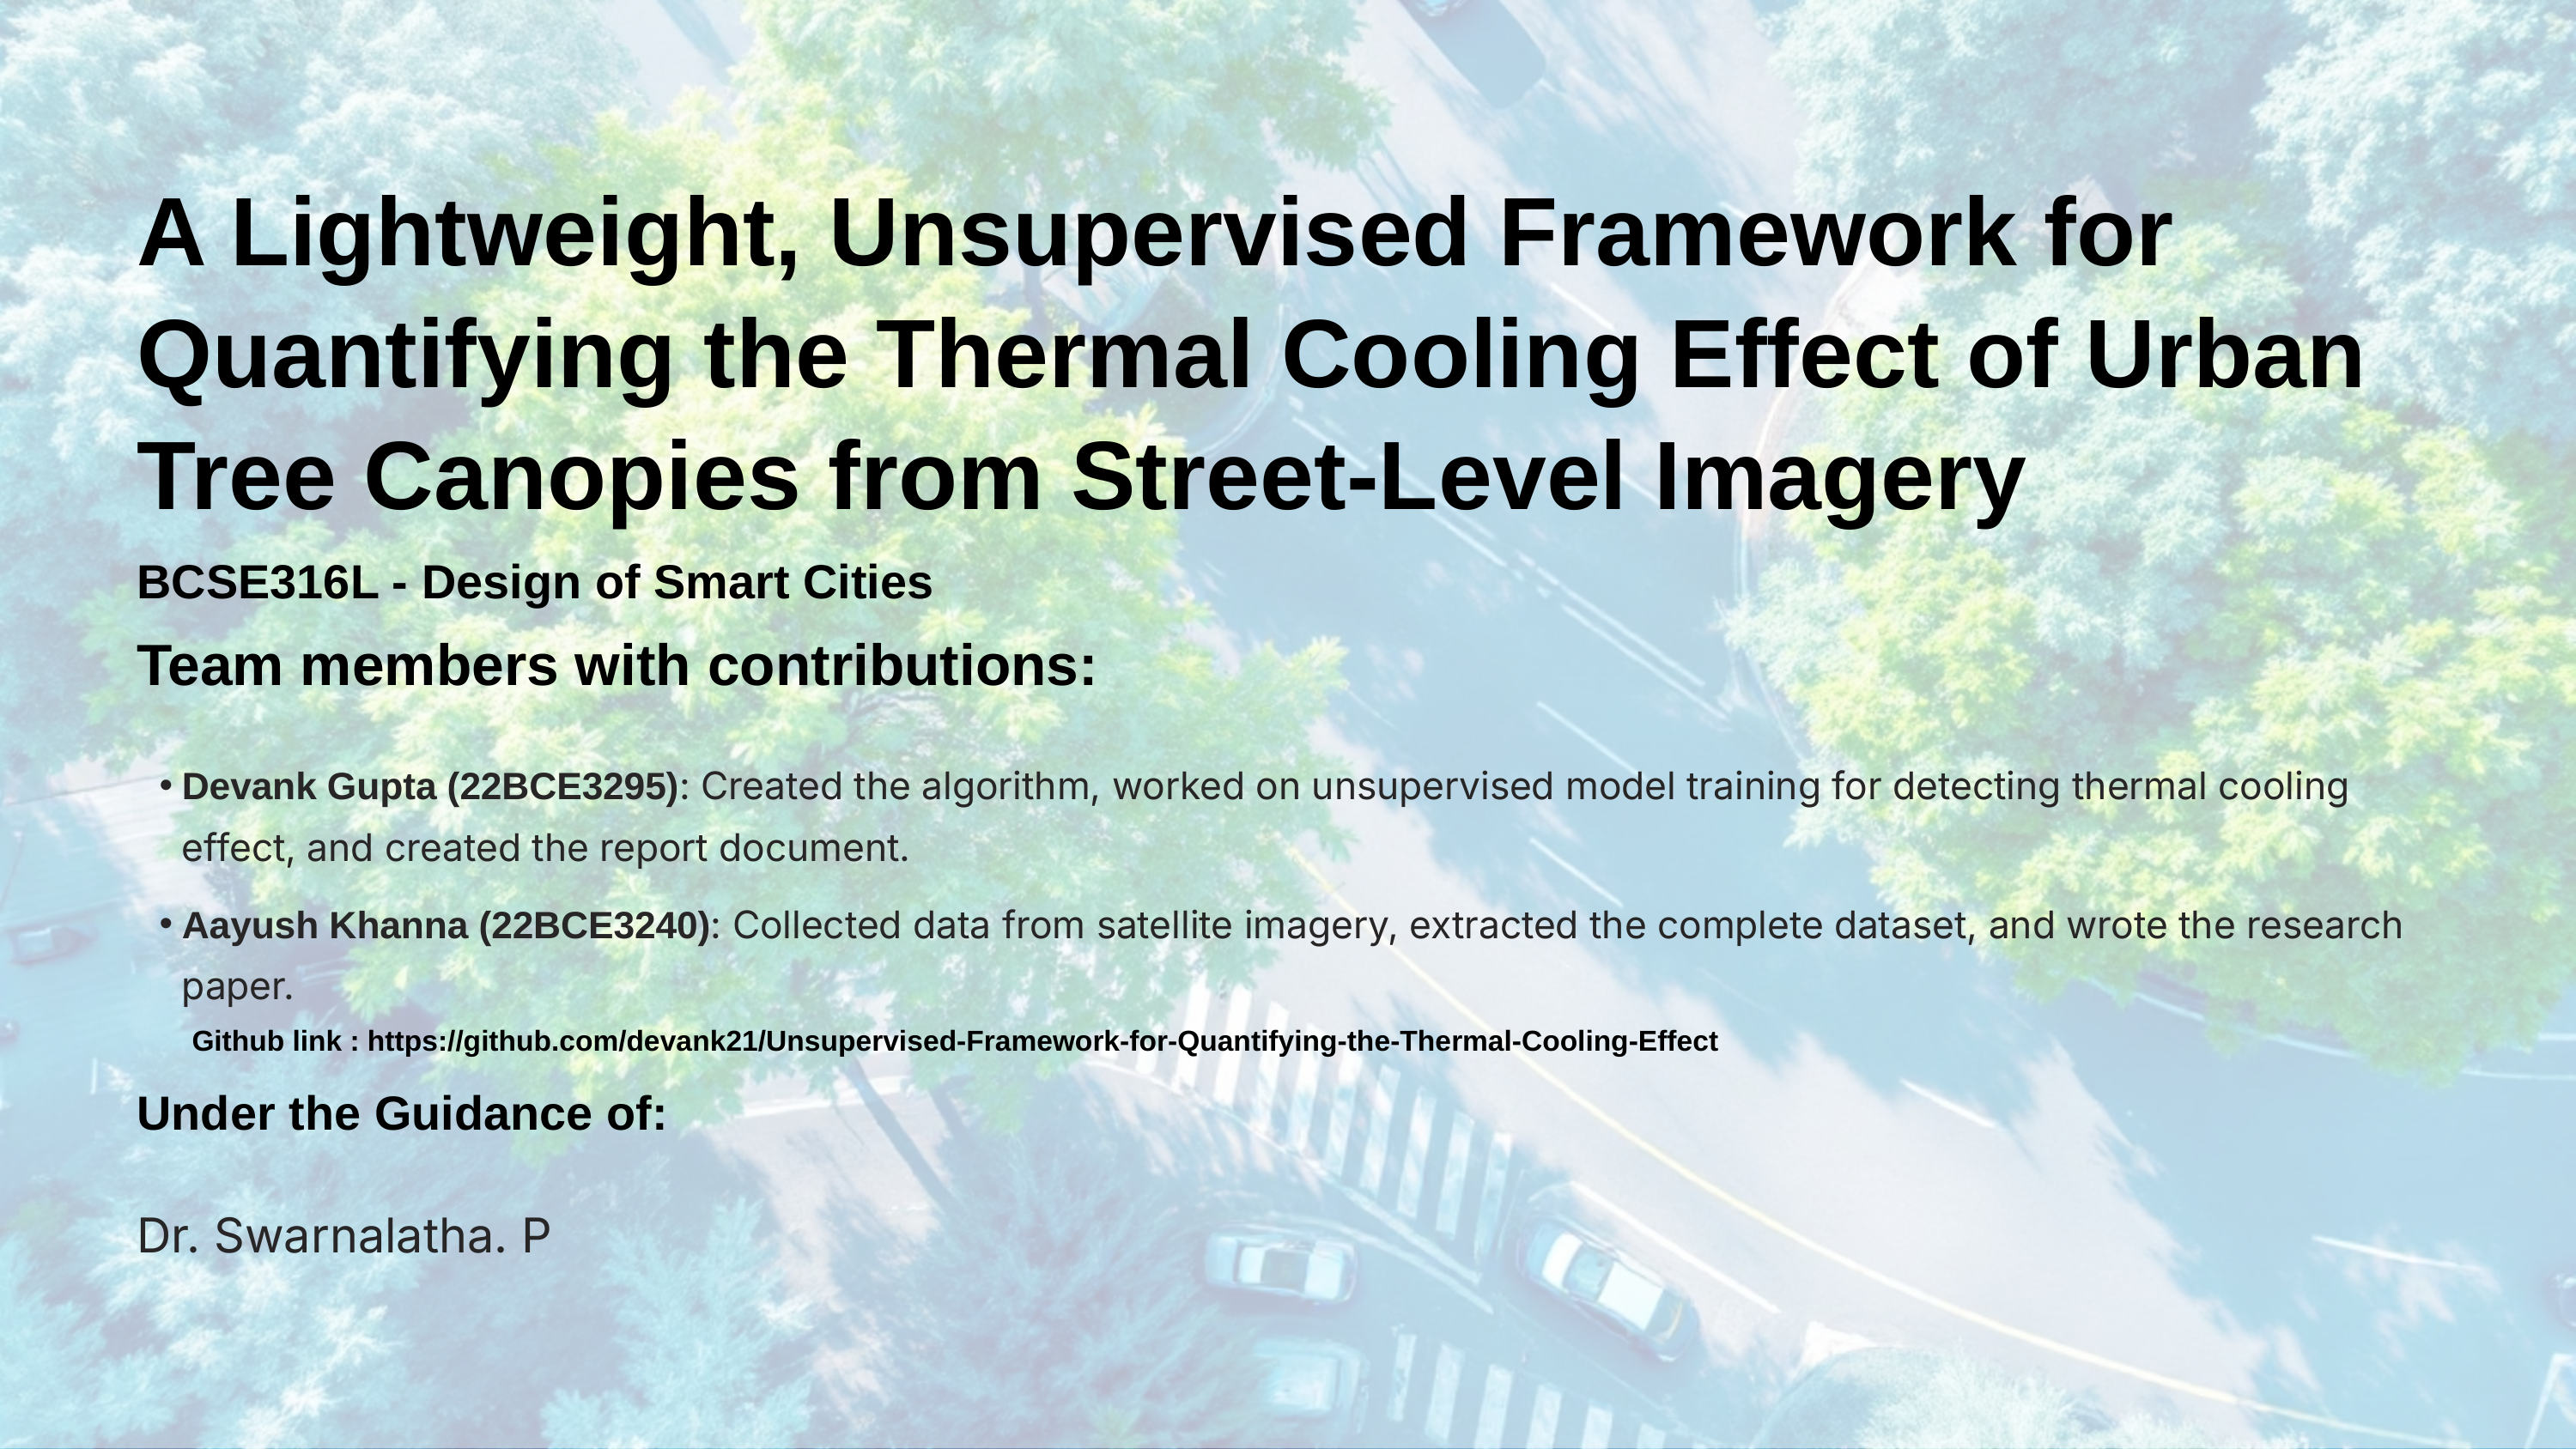

A Lightweight, Unsupervised Framework for Quantifying the Thermal Cooling Effect of Urban Tree Canopies from Street-Level Imagery
BCSE316L - Design of Smart Cities
Team members with contributions:
Devank Gupta (22BCE3295): Created the algorithm, worked on unsupervised model training for detecting thermal cooling effect, and created the report document.
Aayush Khanna (22BCE3240): Collected data from satellite imagery, extracted the complete dataset, and wrote the research paper.
Github link : https://github.com/devank21/Unsupervised-Framework-for-Quantifying-the-Thermal-Cooling-Effect
Under the Guidance of:
Dr. Swarnalatha. P